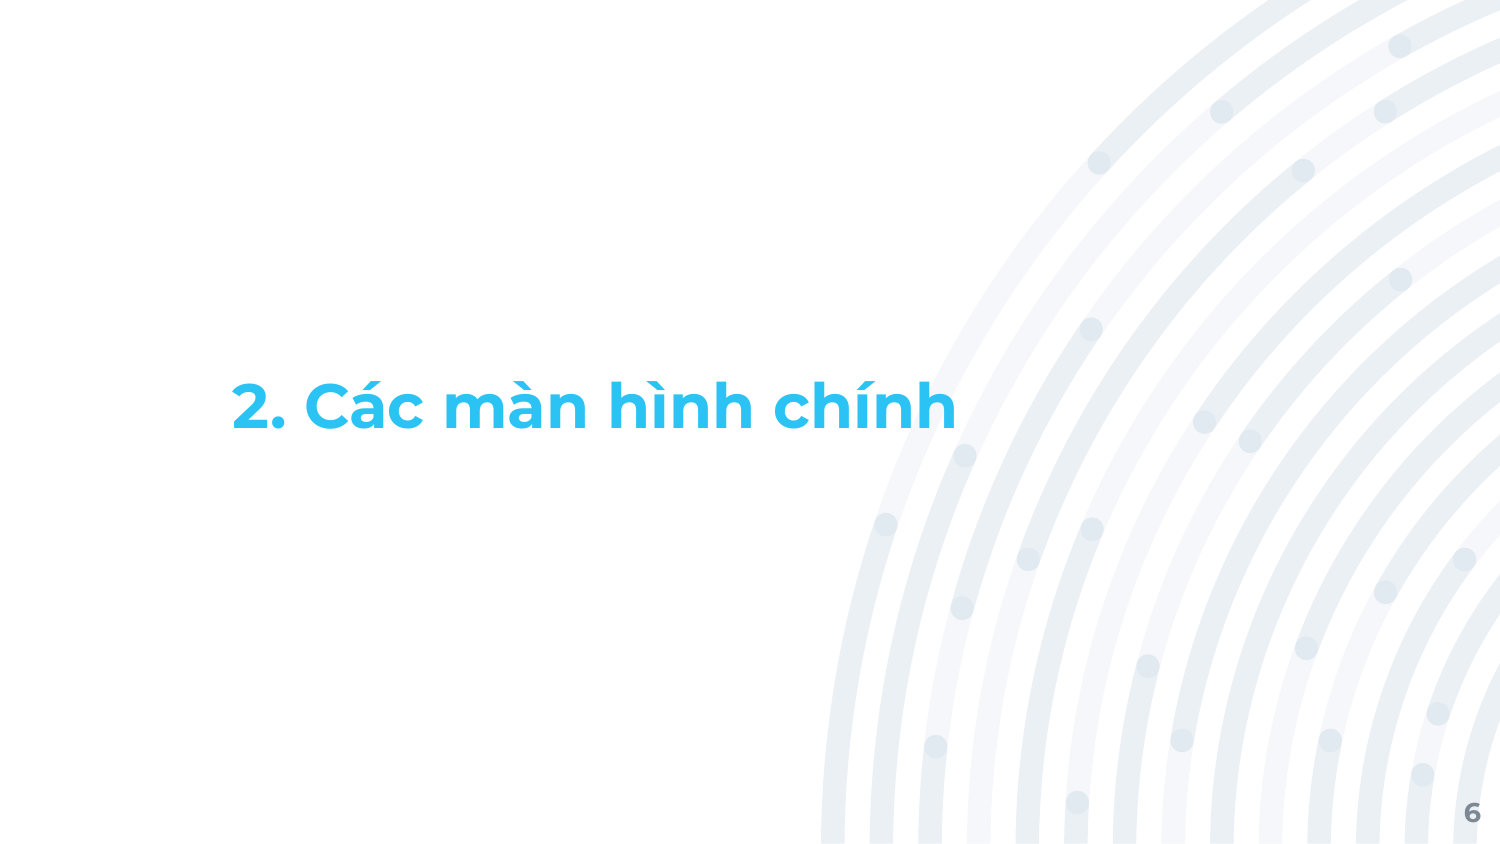

# 2. Các màn hình chính
6